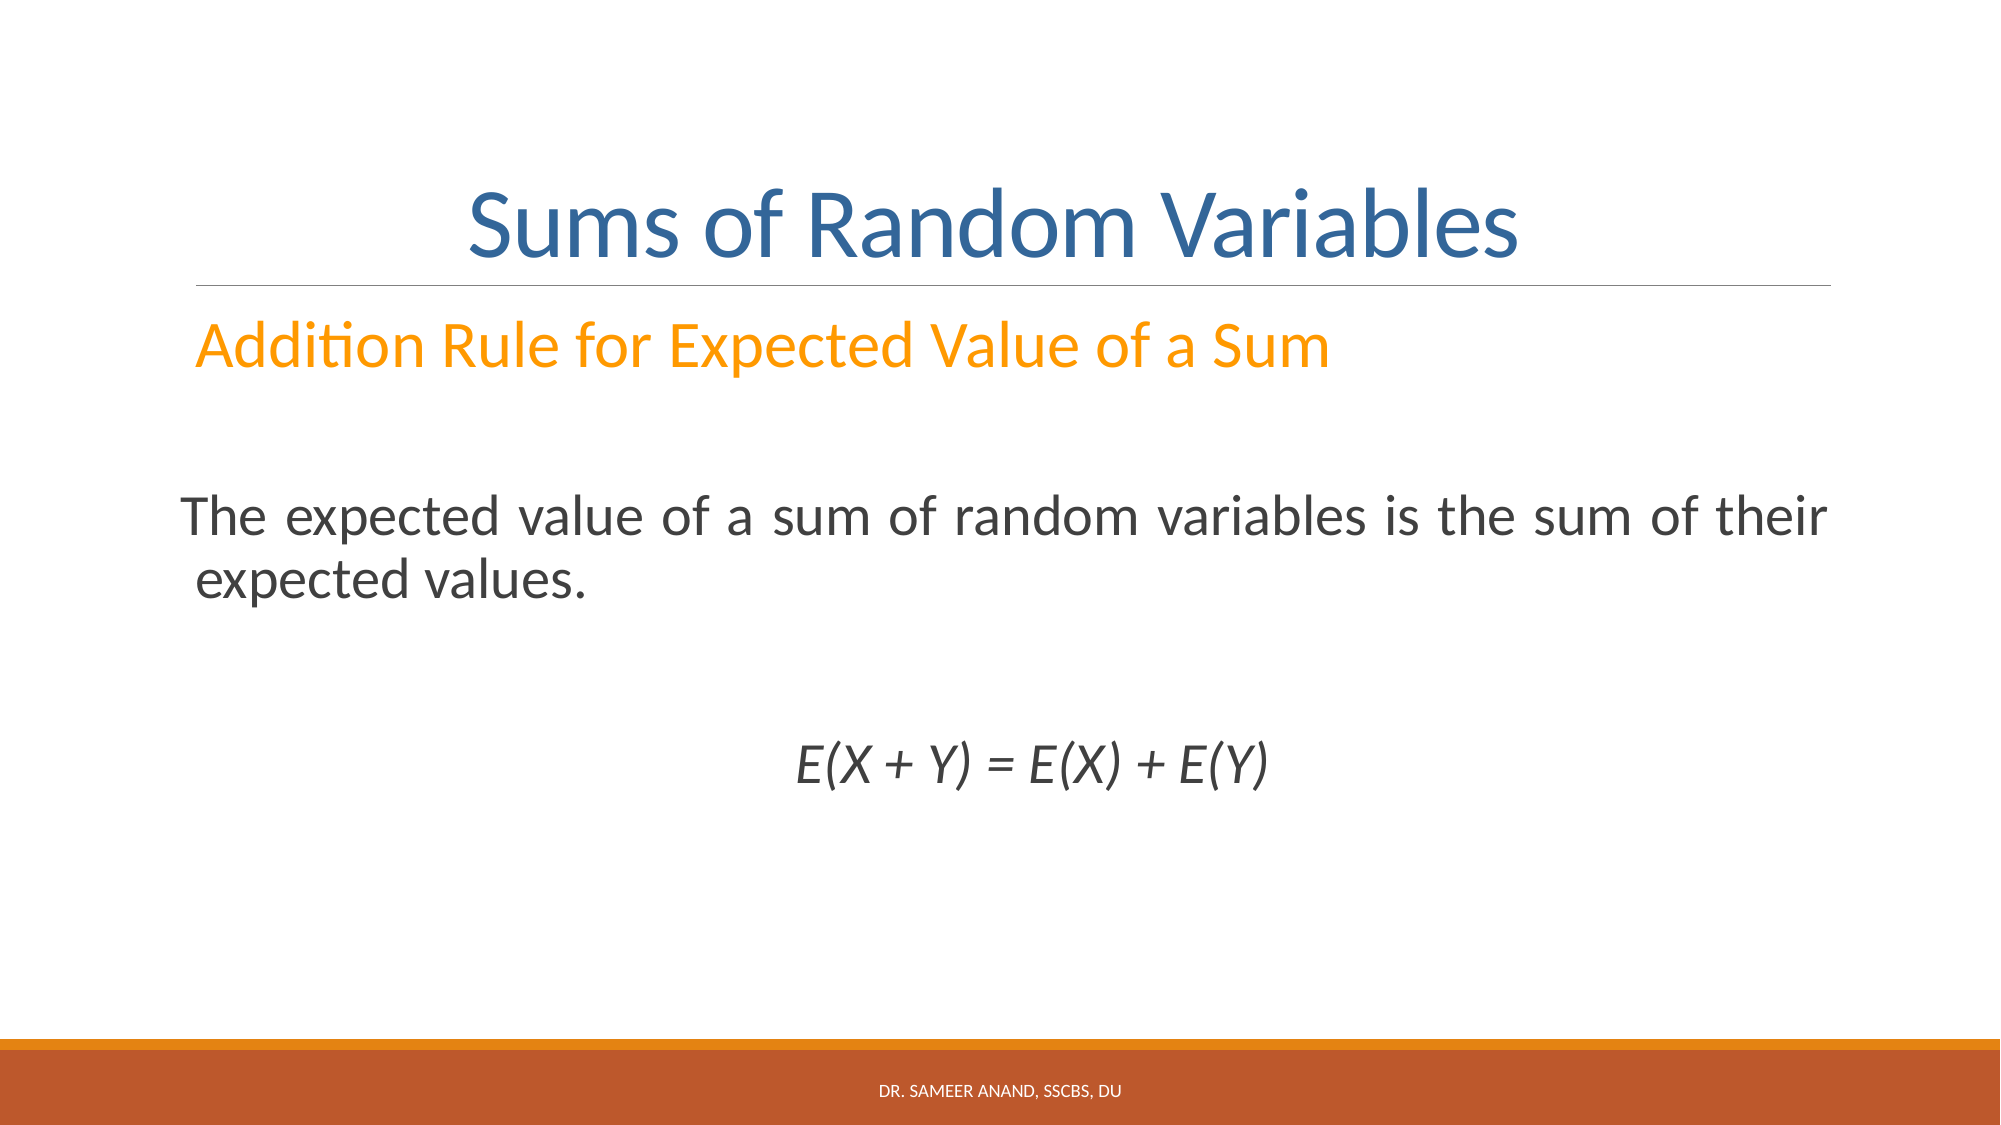

# Sums of Random Variables
Addition Rule for Expected Value of a Sum

The expected value of a sum of random variables is the sum of their expected values.

		                                  E(X + Y) = E(X) + E(Y)
Dr. Sameer Anand, SSCBS, DU